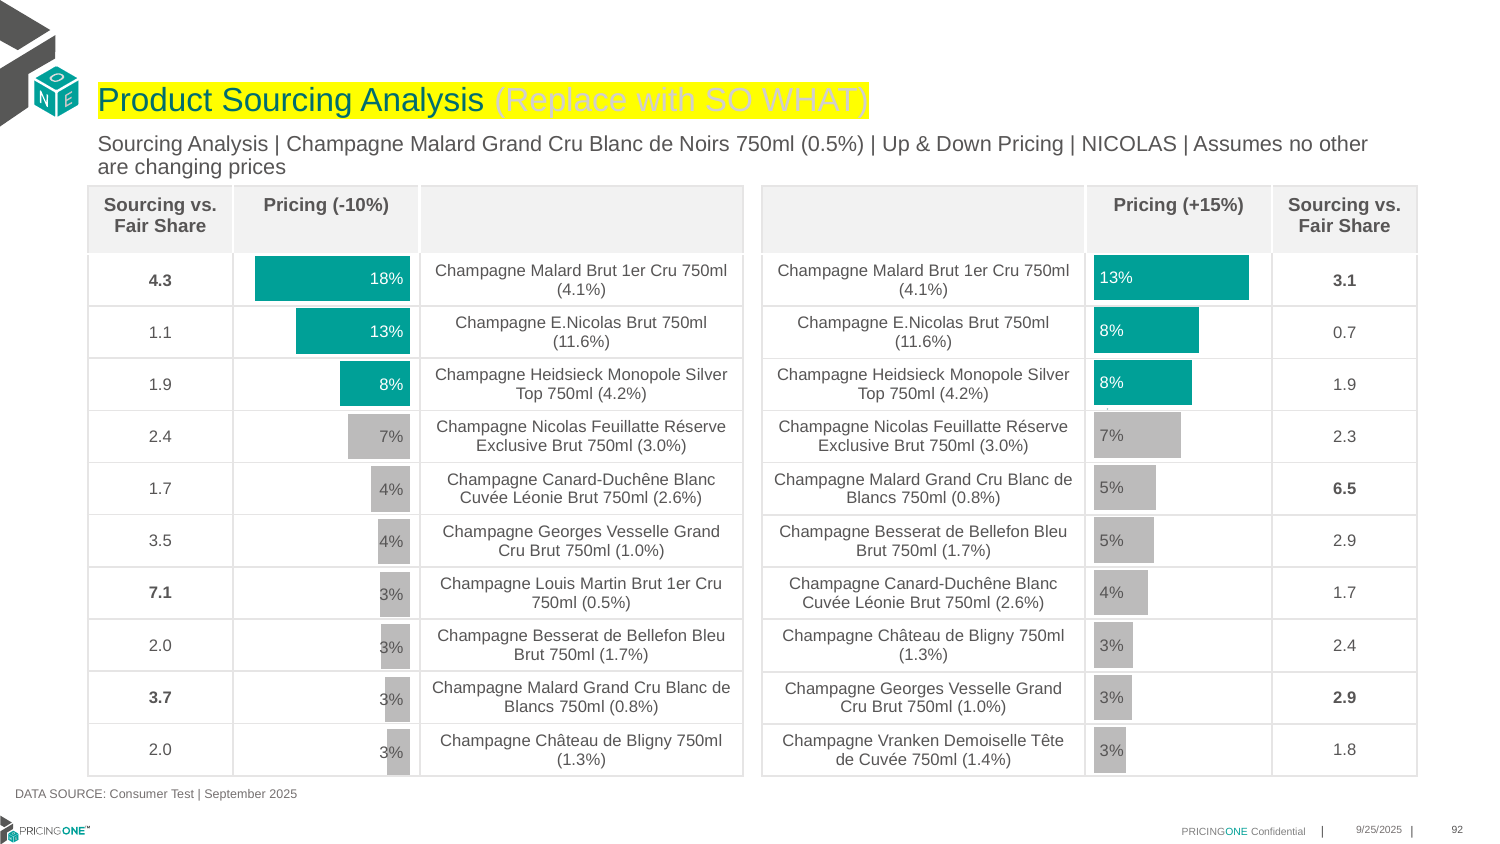

# Product Sourcing Analysis (Replace with SO WHAT)
Sourcing Analysis | Champagne Malard Grand Cru Blanc de Noirs 750ml (0.5%) | Up & Down Pricing | NICOLAS | Assumes no other are changing prices
| Sourcing vs. Fair Share | Pricing (-10%) |  |
| --- | --- | --- |
| 4.3 |  | Champagne Malard Brut 1er Cru 750ml (4.1%) |
| 1.1 |  | Champagne E.Nicolas Brut 750ml (11.6%) |
| 1.9 |  | Champagne Heidsieck Monopole Silver Top 750ml (4.2%) |
| 2.4 |  | Champagne Nicolas Feuillatte Réserve Exclusive Brut 750ml (3.0%) |
| 1.7 |  | Champagne Canard-Duchêne Blanc Cuvée Léonie Brut 750ml (2.6%) |
| 3.5 |  | Champagne Georges Vesselle Grand Cru Brut 750ml (1.0%) |
| 7.1 |  | Champagne Louis Martin Brut 1er Cru 750ml (0.5%) |
| 2.0 |  | Champagne Besserat de Bellefon Bleu Brut 750ml (1.7%) |
| 3.7 |  | Champagne Malard Grand Cru Blanc de Blancs 750ml (0.8%) |
| 2.0 |  | Champagne Château de Bligny 750ml (1.3%) |
|  | Pricing (+15%) | Sourcing vs. Fair Share |
| --- | --- | --- |
| Champagne Malard Brut 1er Cru 750ml (4.1%) |  | 3.1 |
| Champagne E.Nicolas Brut 750ml (11.6%) |  | 0.7 |
| Champagne Heidsieck Monopole Silver Top 750ml (4.2%) |  | 1.9 |
| Champagne Nicolas Feuillatte Réserve Exclusive Brut 750ml (3.0%) |  | 2.3 |
| Champagne Malard Grand Cru Blanc de Blancs 750ml (0.8%) |  | 6.5 |
| Champagne Besserat de Bellefon Bleu Brut 750ml (1.7%) |  | 2.9 |
| Champagne Canard-Duchêne Blanc Cuvée Léonie Brut 750ml (2.6%) |  | 1.7 |
| Champagne Château de Bligny 750ml (1.3%) |  | 2.4 |
| Champagne Georges Vesselle Grand Cru Brut 750ml (1.0%) |  | 2.9 |
| Champagne Vranken Demoiselle Tête de Cuvée 750ml (1.4%) |  | 1.8 |

### Chart

| Category | Champagne Malard Grand Cru Blanc de Noirs 750ml (0.5%) |
|---|---|
| Champagne Malard Brut 1er Cru 750ml (4.1%) | 0.12593252064739321 |
| Champagne E.Nicolas Brut 750ml (11.6%) | 0.08498899419268474 |
| Champagne Heidsieck Monopole Silver Top 750ml (4.2%) | 0.07984170060683368 |
| Champagne Nicolas Feuillatte Réserve Exclusive Brut 750ml (3.0%) | 0.07042702354353385 |
| Champagne Malard Grand Cru Blanc de Blancs 750ml (0.8%) | 0.050021049494043575 |
| Champagne Besserat de Bellefon Bleu Brut 750ml (1.7%) | 0.04847489640892666 |
| Champagne Canard-Duchêne Blanc Cuvée Léonie Brut 750ml (2.6%) | 0.04385810782723429 |
| Champagne Château de Bligny 750ml (1.3%) | 0.03198524894904867 |
| Champagne Georges Vesselle Grand Cru Brut 750ml (1.0%) | 0.03089971896726704 |
| Champagne Vranken Demoiselle Tête de Cuvée 750ml (1.4%) | 0.025806919373502615 |

### Chart

| Category | Champagne Malard Grand Cru Blanc de Noirs 750ml (0.5%) |
|---|---|
| Champagne Malard Brut 1er Cru 750ml (4.1%) | 0.17658469851756228 |
| Champagne E.Nicolas Brut 750ml (11.6%) | 0.1301744815982516 |
| Champagne Heidsieck Monopole Silver Top 750ml (4.2%) | 0.0796303870225134 |
| Champagne Nicolas Feuillatte Réserve Exclusive Brut 750ml (3.0%) | 0.07140932492287075 |
| Champagne Canard-Duchêne Blanc Cuvée Léonie Brut 750ml (2.6%) | 0.0444846592313483 |
| Champagne Georges Vesselle Grand Cru Brut 750ml (1.0%) | 0.036512725991237734 |
| Champagne Louis Martin Brut 1er Cru 750ml (0.5%) | 0.03432195710740602 |
| Champagne Besserat de Bellefon Bleu Brut 750ml (1.7%) | 0.03374982761750179 |
| Champagne Malard Grand Cru Blanc de Blancs 750ml (0.8%) | 0.02857295053238415 |
| Champagne Château de Bligny 750ml (1.3%) | 0.02632207288019702 |
DATA SOURCE: Consumer Test | September 2025

9/25/2025
92